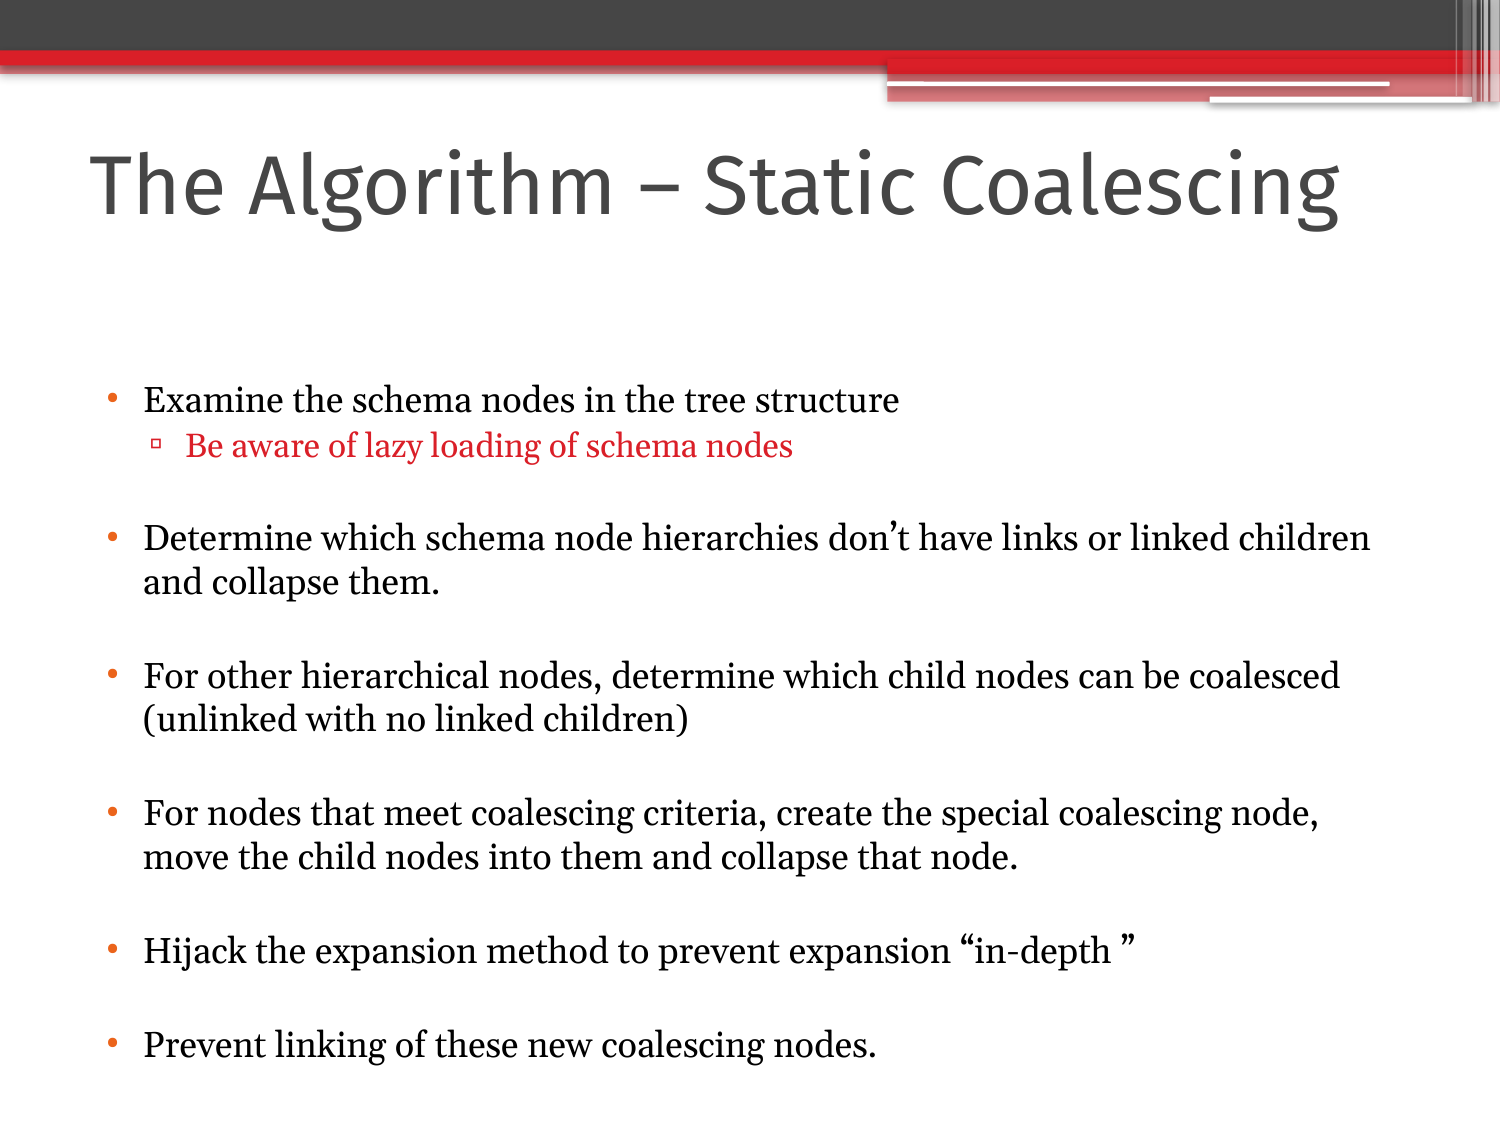

# The Algorithm – Static Coalescing
Examine the schema nodes in the tree structure
Be aware of lazy loading of schema nodes

Determine which schema node hierarchies don’t have links or linked children and collapse them.

For other hierarchical nodes, determine which child nodes can be coalesced (unlinked with no linked children)

For nodes that meet coalescing criteria, create the special coalescing node, move the child nodes into them and collapse that node.

Hijack the expansion method to prevent expansion “in-depth ”

Prevent linking of these new coalescing nodes.